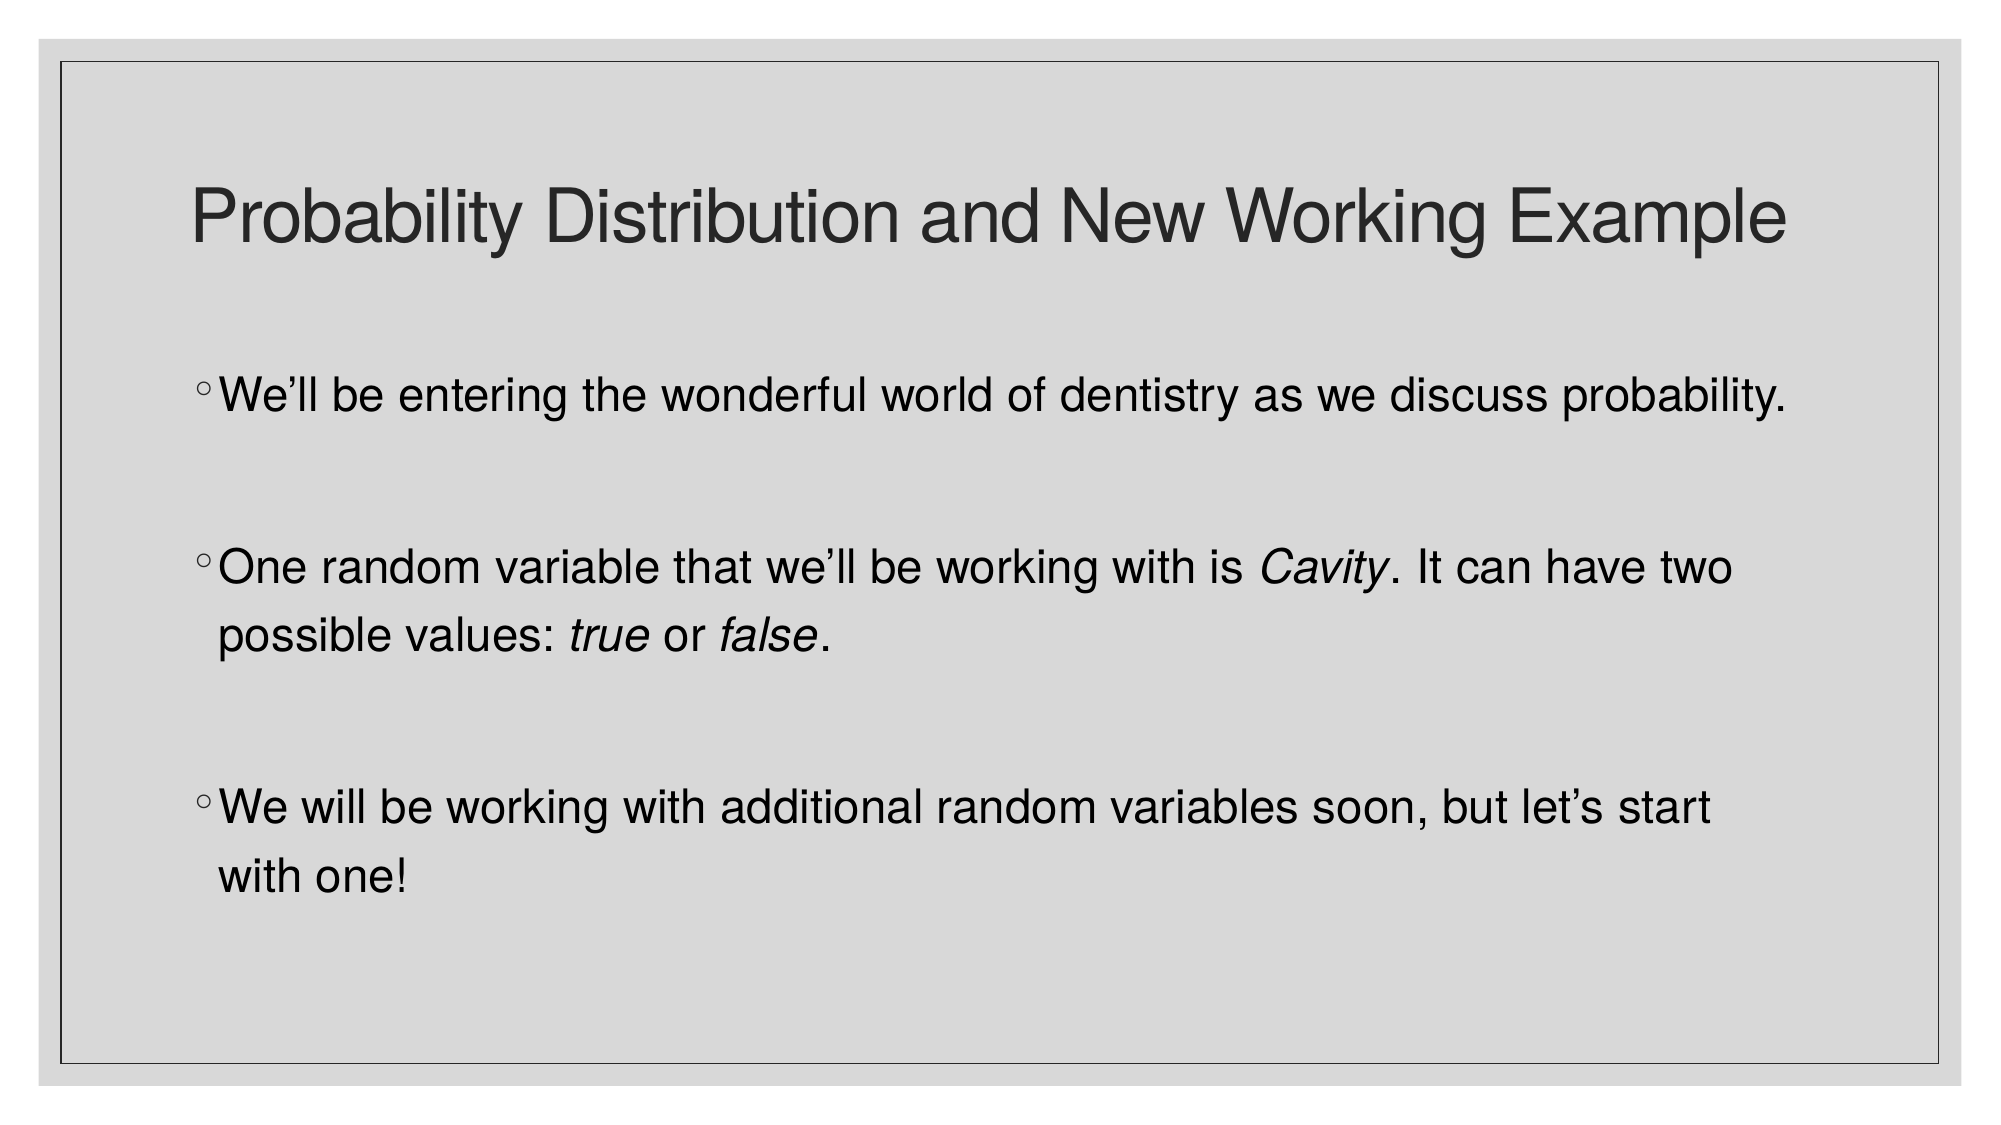

# Probability Distribution and New Working Example
We’ll be entering the wonderful world of dentistry as we discuss probability.

One random variable that we’ll be working with is Cavity. It can have two possible values: true or false.

We will be working with additional random variables soon, but let’s start with one!